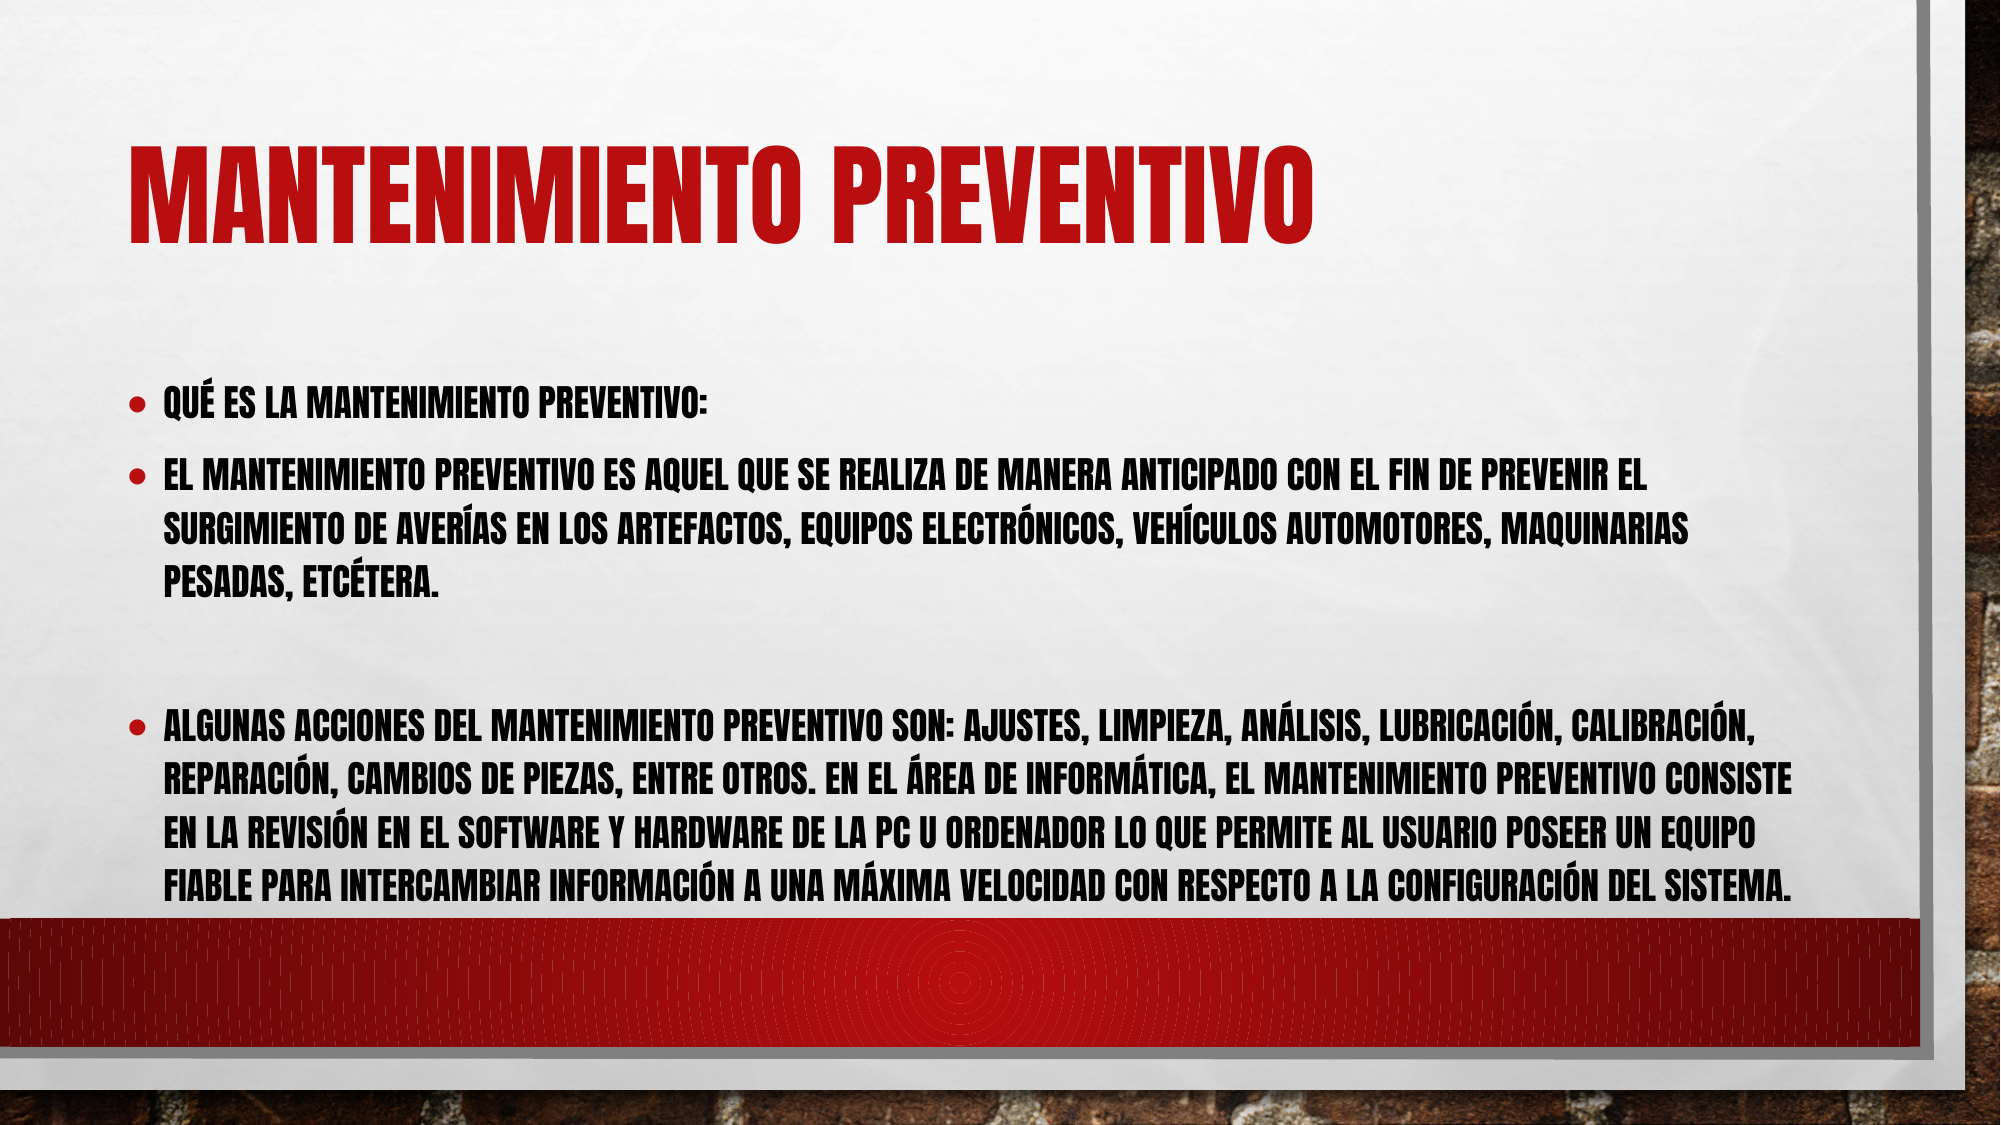

# Mantenimiento Preventivo
Qué es la Mantenimiento preventivo:
El mantenimiento preventivo es aquel que se realiza de manera anticipado con el fin de prevenir el surgimiento de averías en los artefactos, equipos electrónicos, vehículos automotores, maquinarias pesadas, etcétera.

Algunas acciones del mantenimiento preventivo son: ajustes, limpieza, análisis, lubricación, calibración, reparación, cambios de piezas, entre otros. En el área de informática, el mantenimiento preventivo consiste en la revisión en el software y hardware de la PC u ordenador lo que permite al usuario poseer un equipo fiable para intercambiar información a una máxima velocidad con respecto a la configuración del sistema.